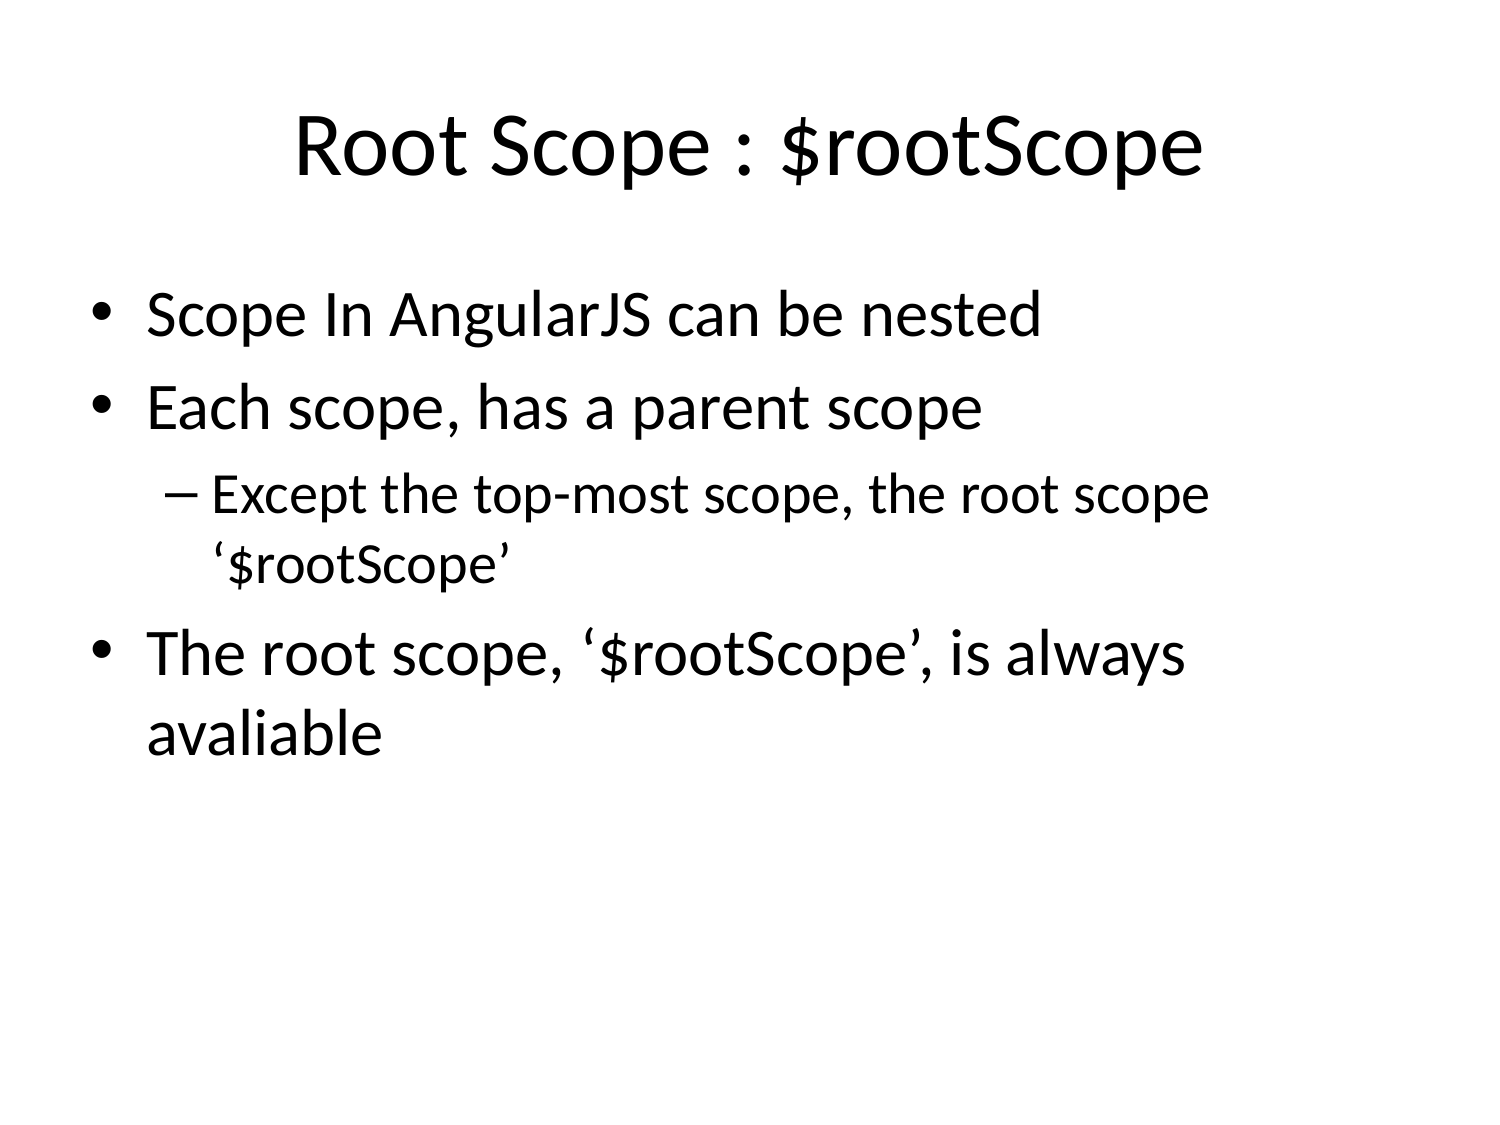

# Root Scope : $rootScope
Scope In AngularJS can be nested
Each scope, has a parent scope
Except the top-most scope, the root scope ‘$rootScope’
The root scope, ‘$rootScope’, is always avaliable